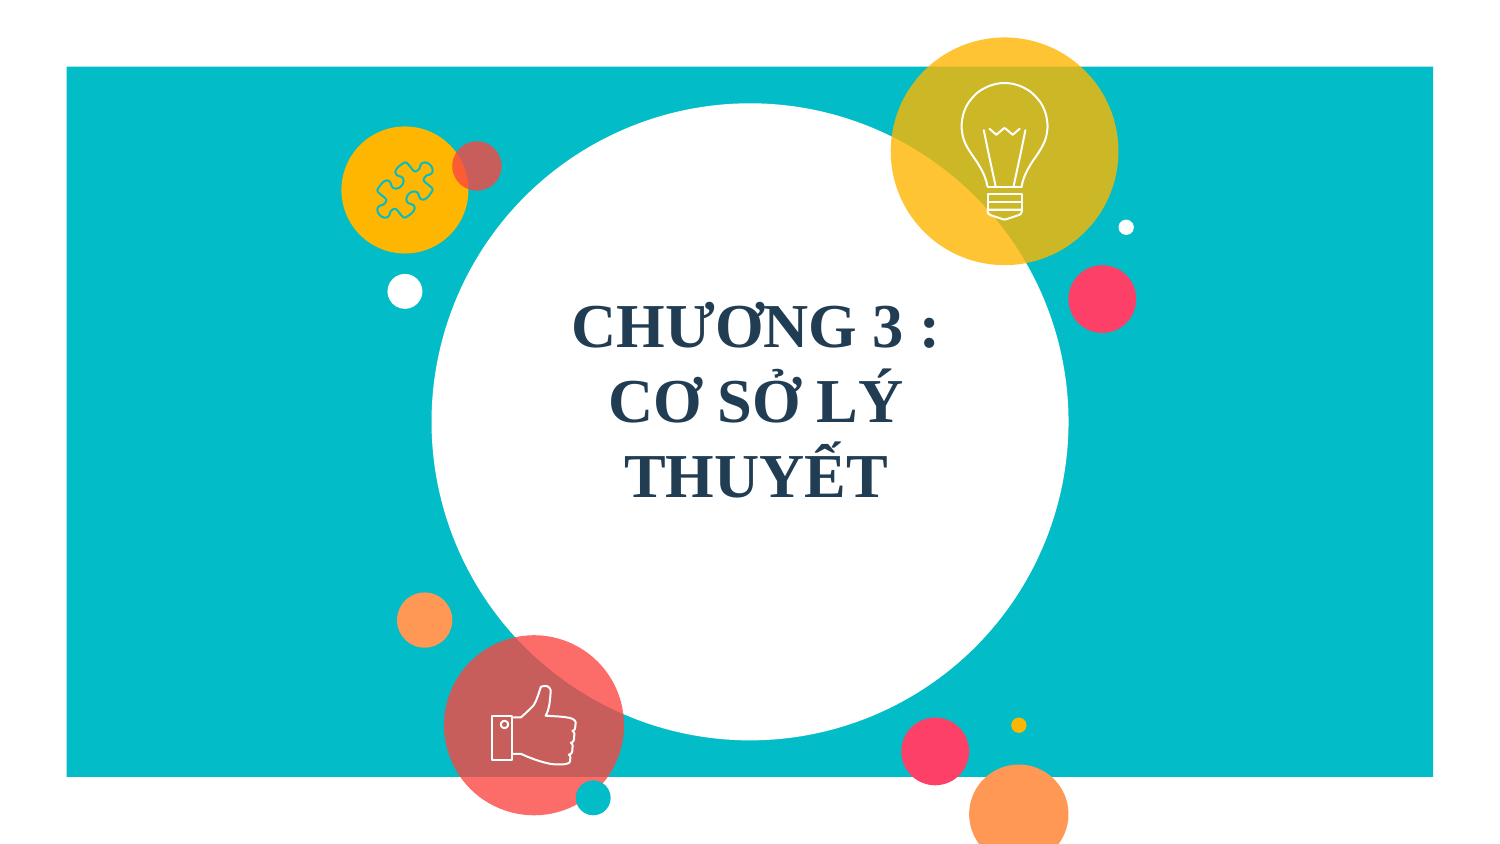

# CHƯƠNG 3 : CƠ SỞ LÝ THUYẾT